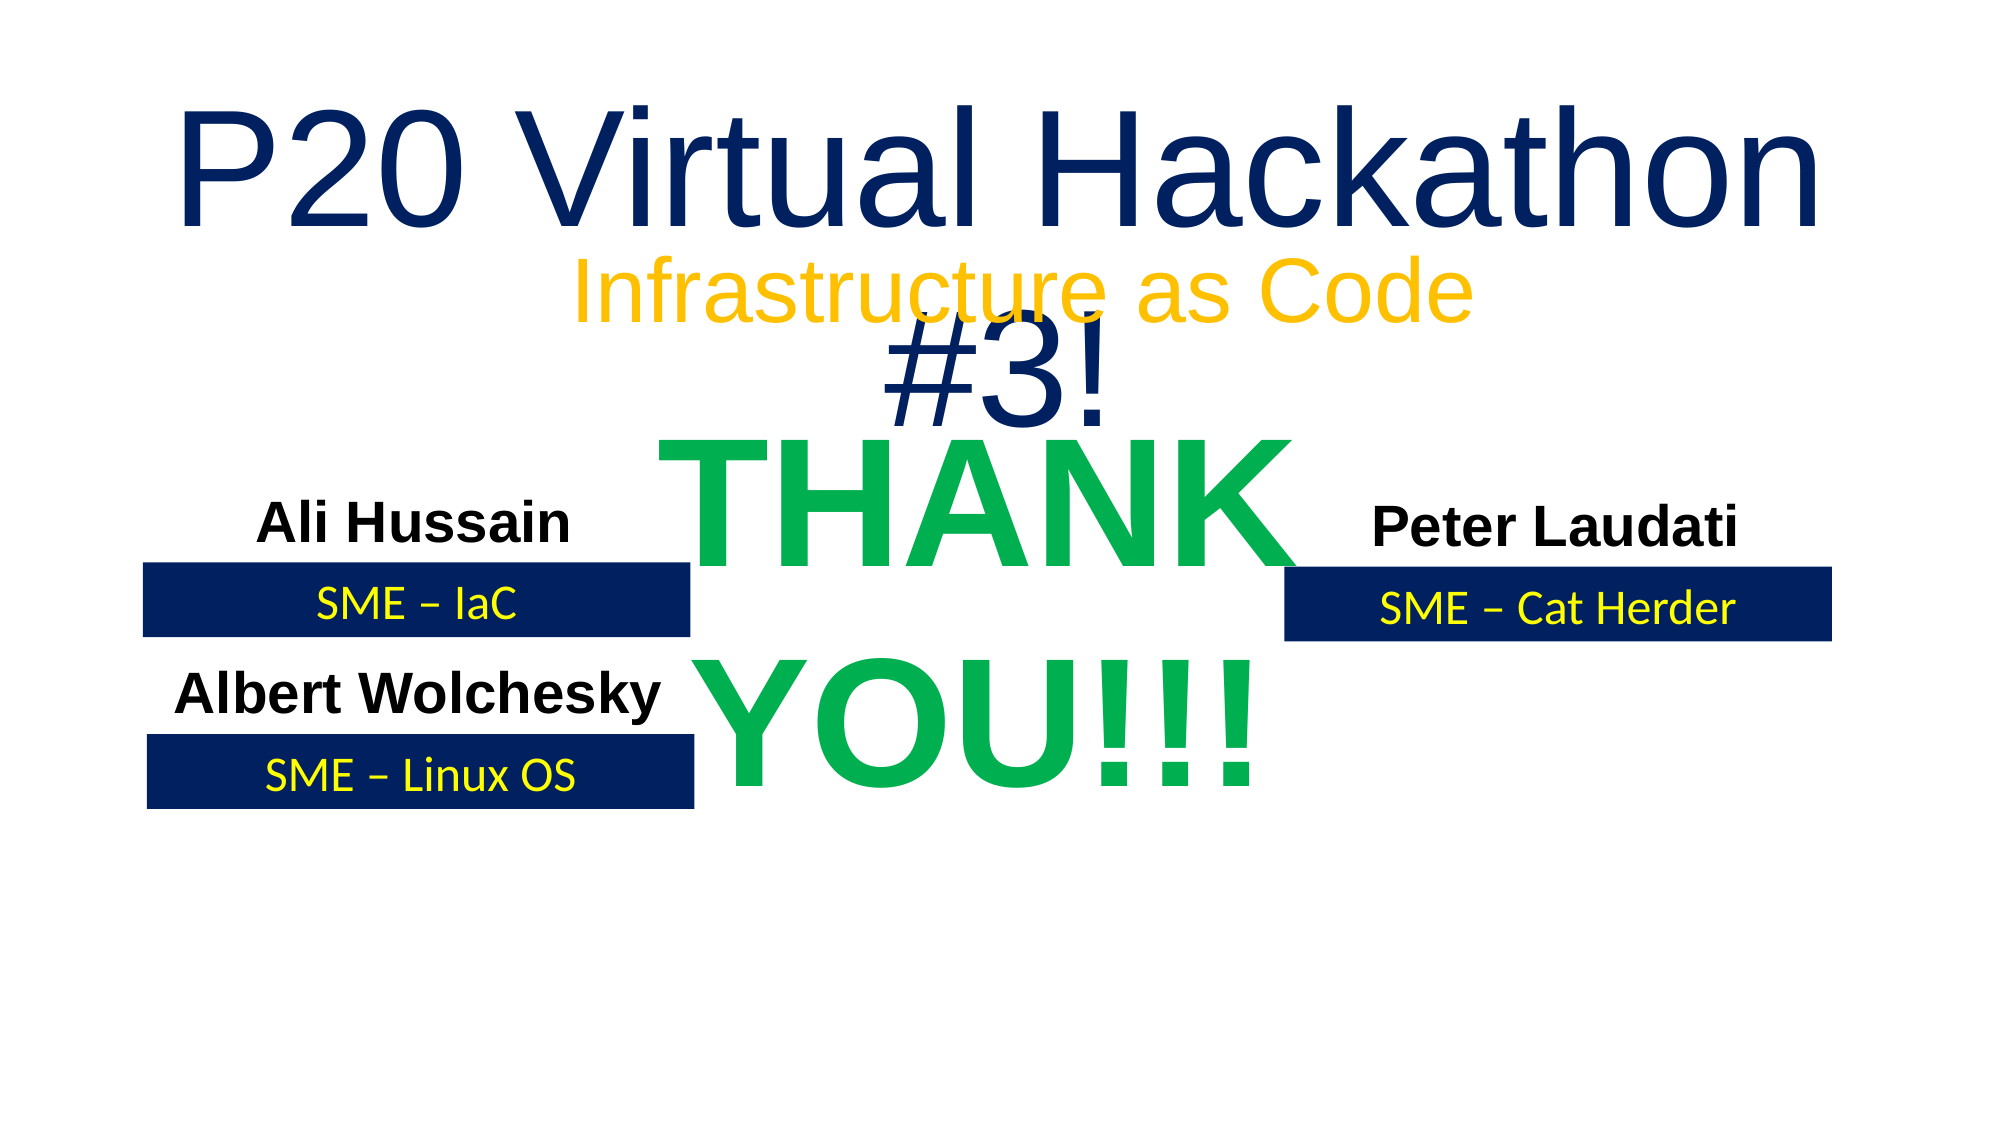

P20 Virtual Hackathon #3!
Infrastructure as Code
THANK YOU!!!
Ali Hussain
Peter Laudati
SME – IaC
SME – Cat Herder
Albert Wolchesky
SME – Linux OS